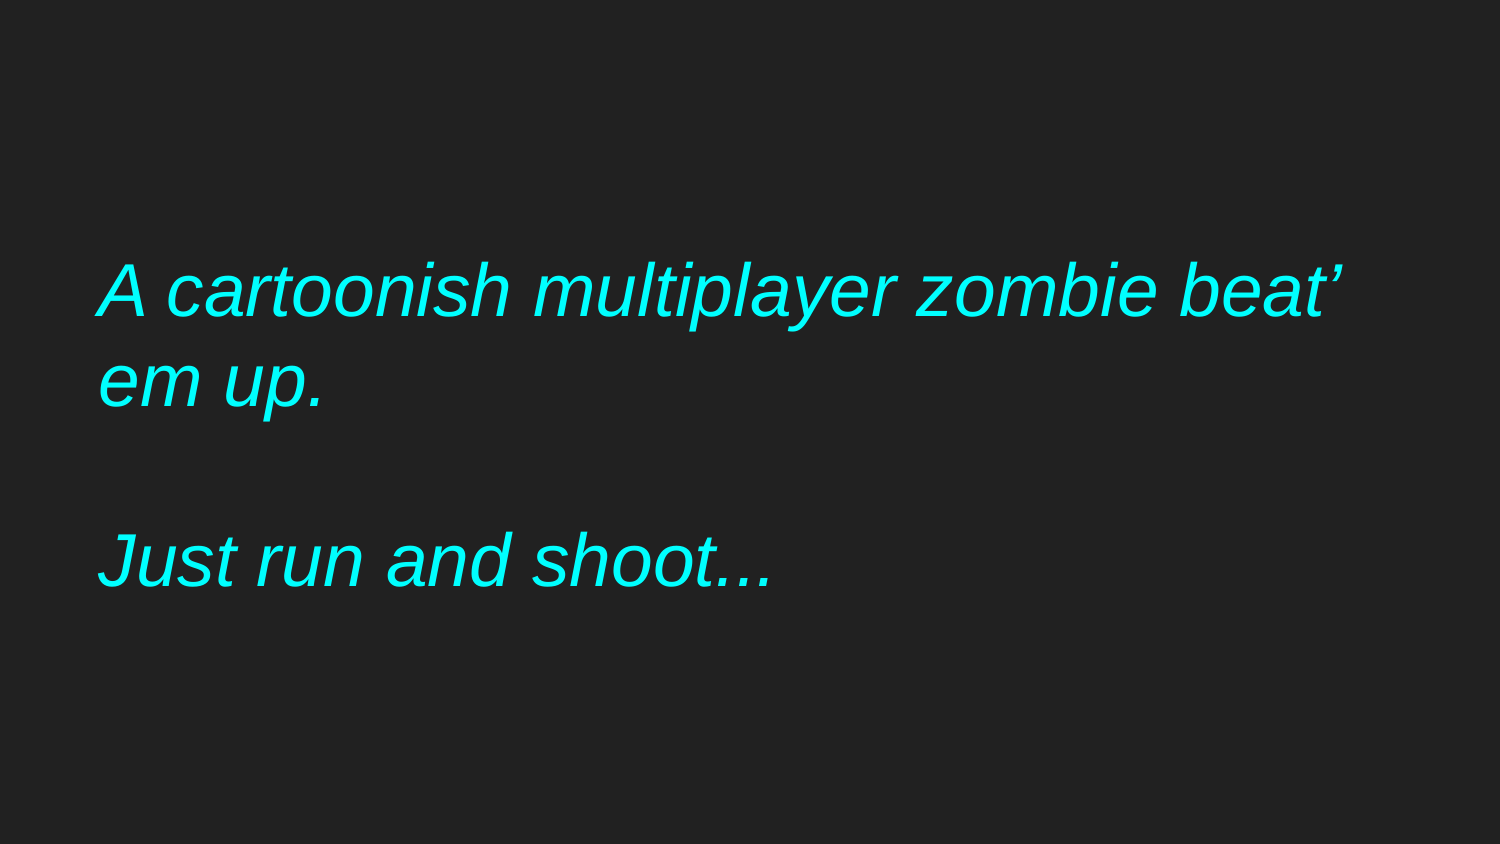

# A cartoonish multiplayer zombie beat’ em up.

Just run and shoot...